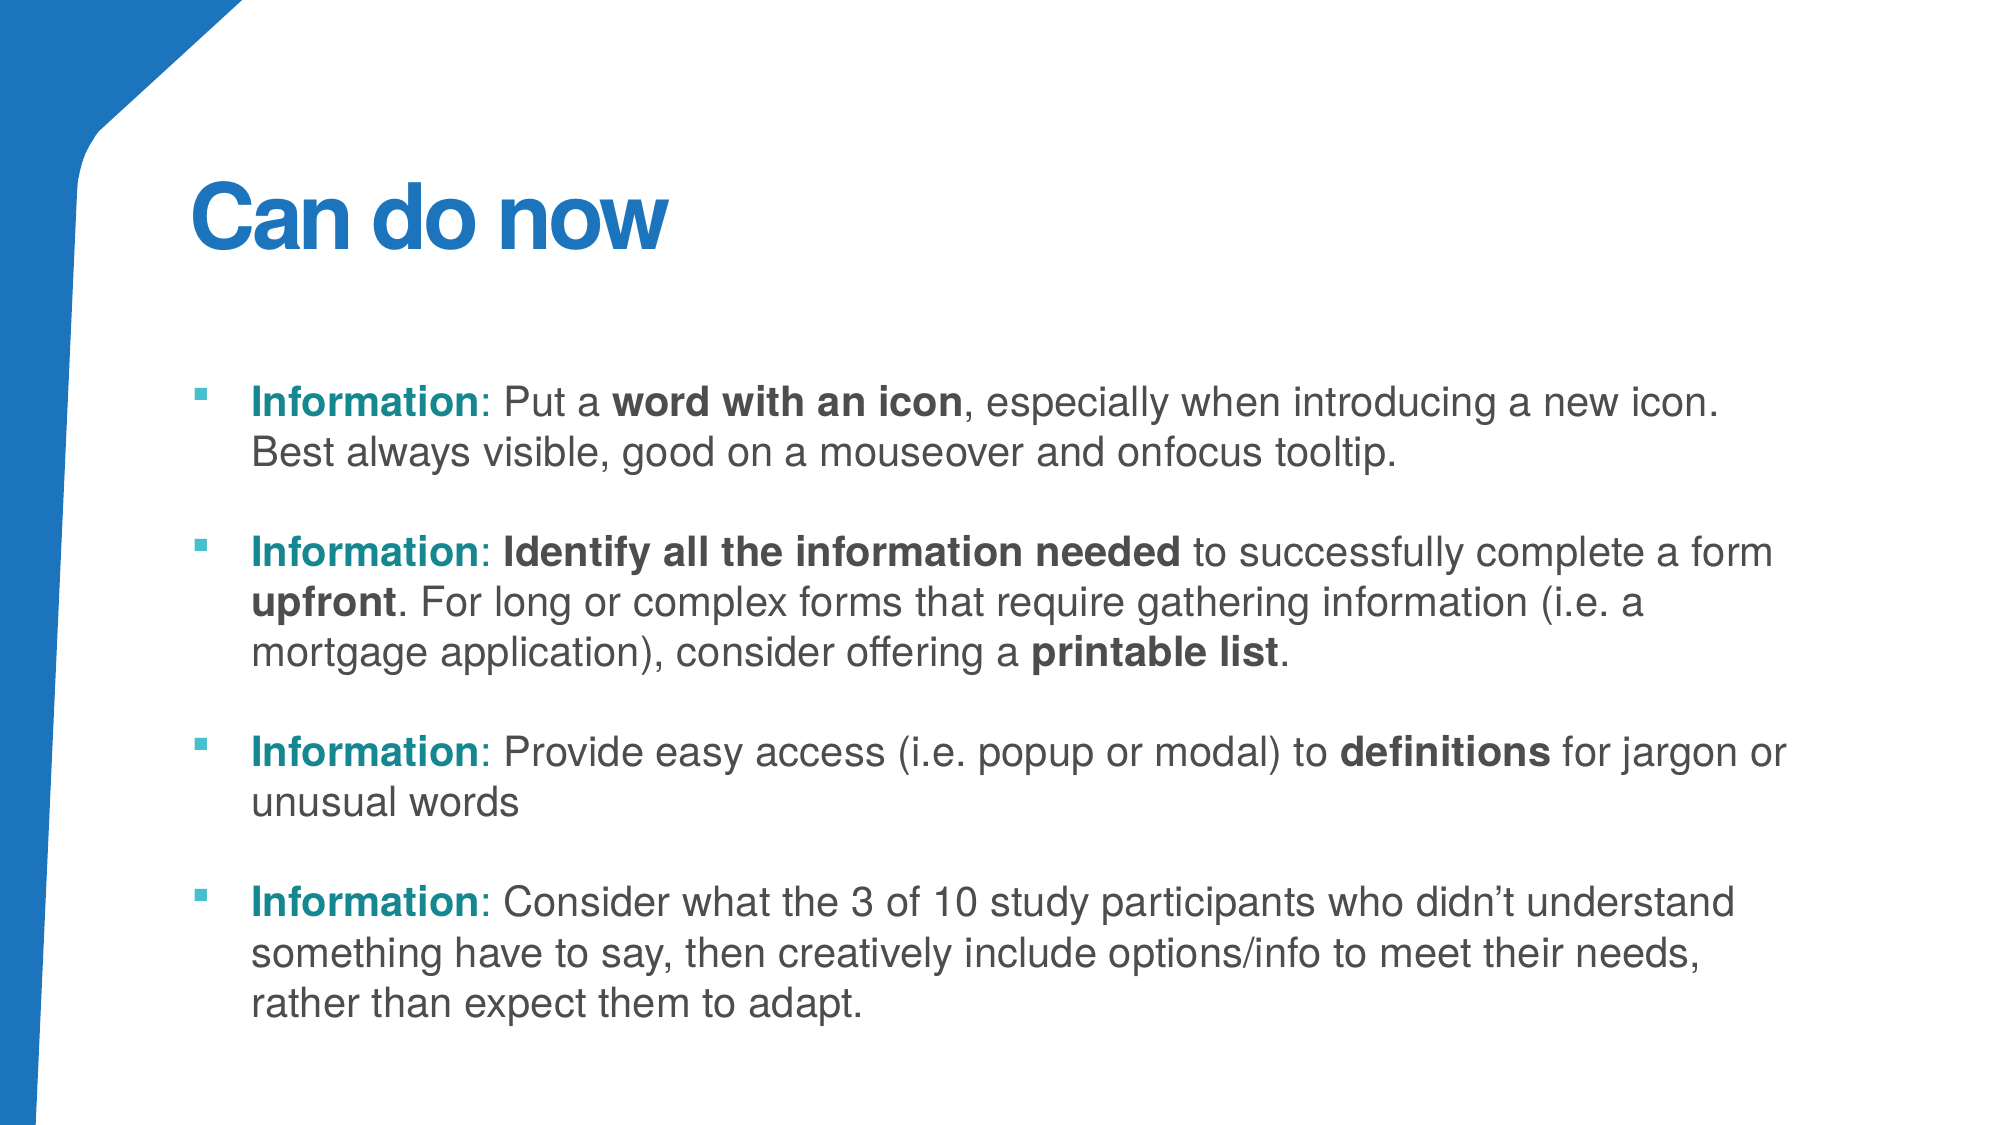

# Can do now
Information: Put a word with an icon, especially when introducing a new icon. Best always visible, good on a mouseover and onfocus tooltip.
Information: Identify all the information needed to successfully complete a form upfront. For long or complex forms that require gathering information (i.e. a mortgage application), consider offering a printable list.
Information: Provide easy access (i.e. popup or modal) to definitions for jargon or unusual words
Information: Consider what the 3 of 10 study participants who didn’t understand something have to say, then creatively include options/info to meet their needs, rather than expect them to adapt.